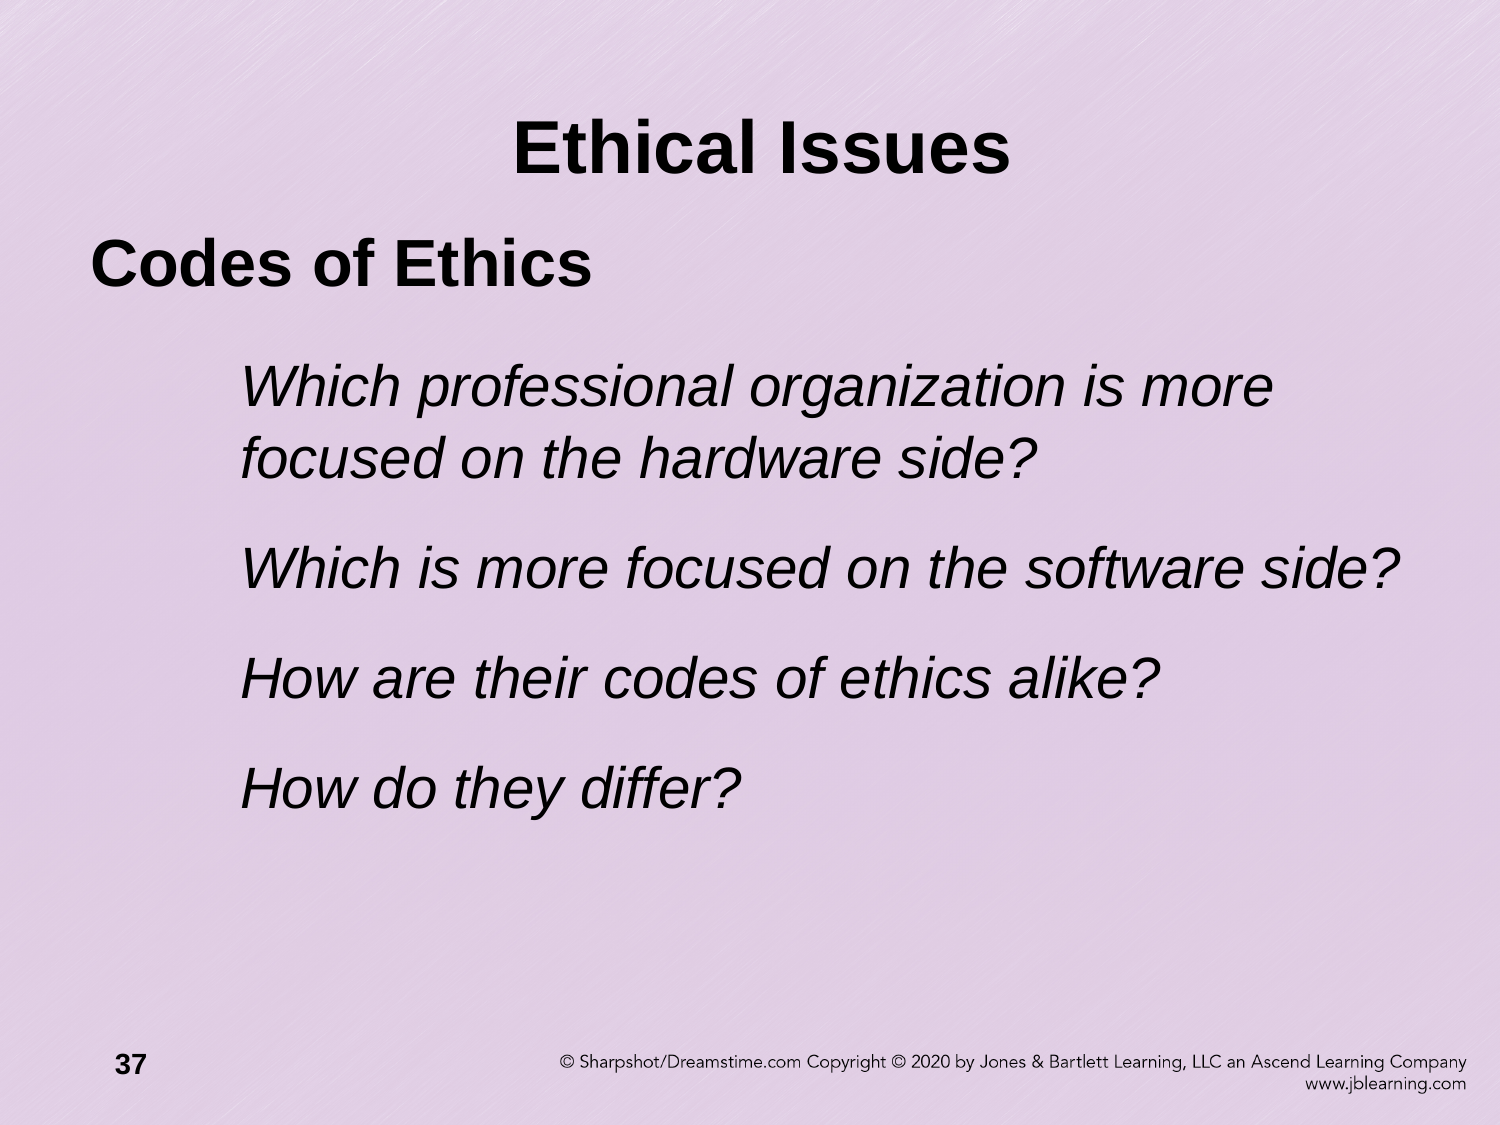

# Ethical Issues
Codes of Ethics
	Which professional organization is more		focused on the hardware side?
	Which is more focused on the software side?
	How are their codes of ethics alike?
	How do they differ?

37